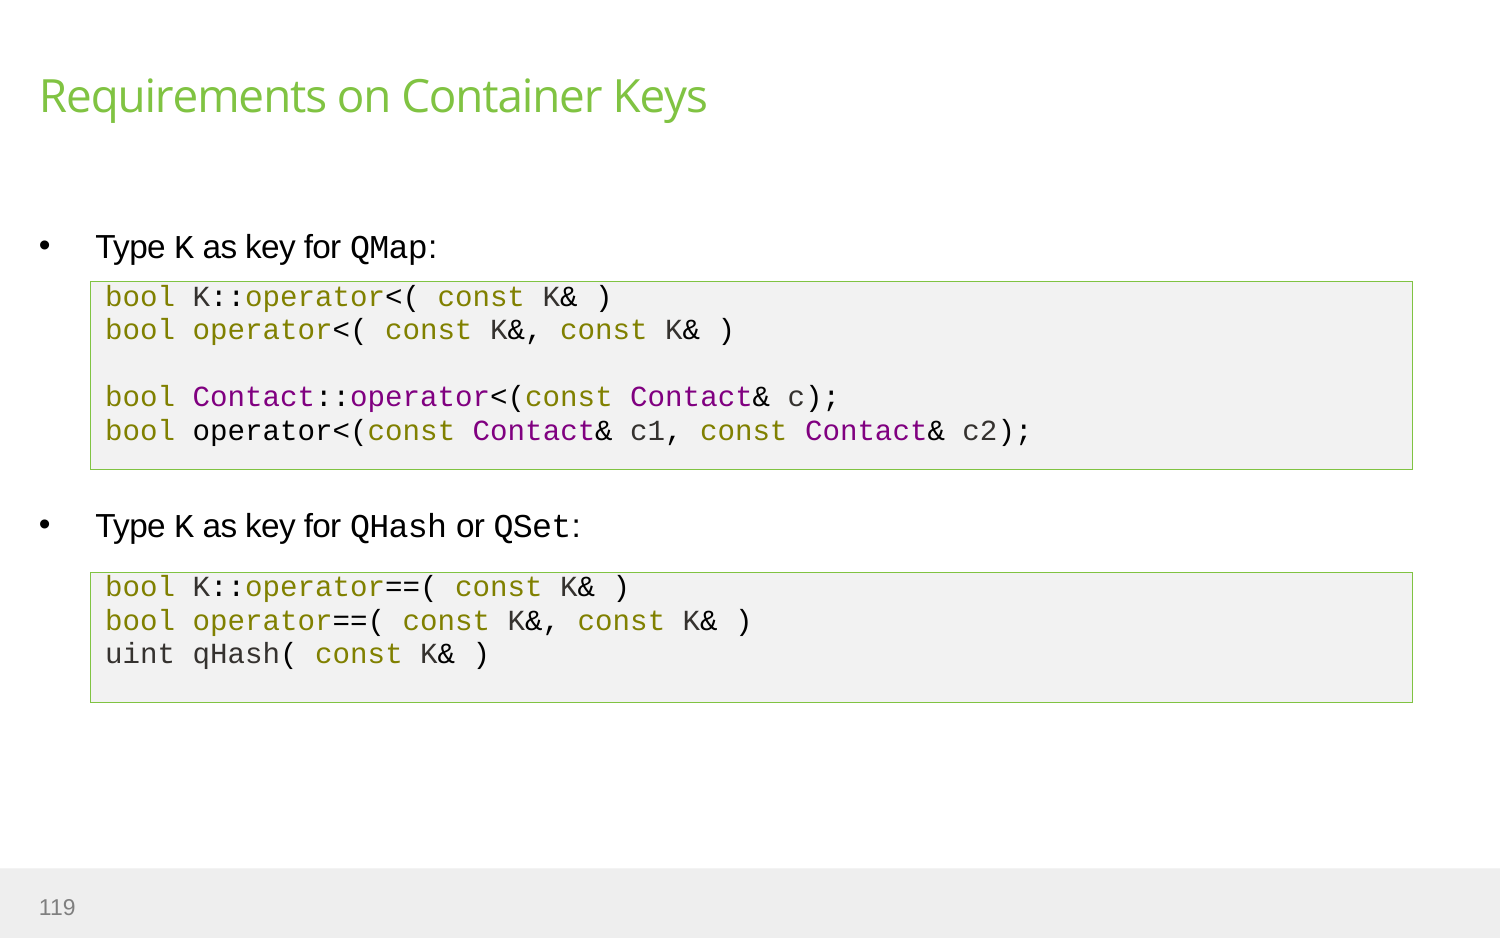

# Requirements on Container Keys
Type K as key for QMap:

Type K as key for QHash or QSet:

bool K::operator<( const K& )
bool operator<( const K&, const K& )

bool Contact::operator<(const Contact& c);
bool operator<(const Contact& c1, const Contact& c2);
bool K::operator==( const K& )
bool operator==( const K&, const K& )
uint qHash( const K& )
119